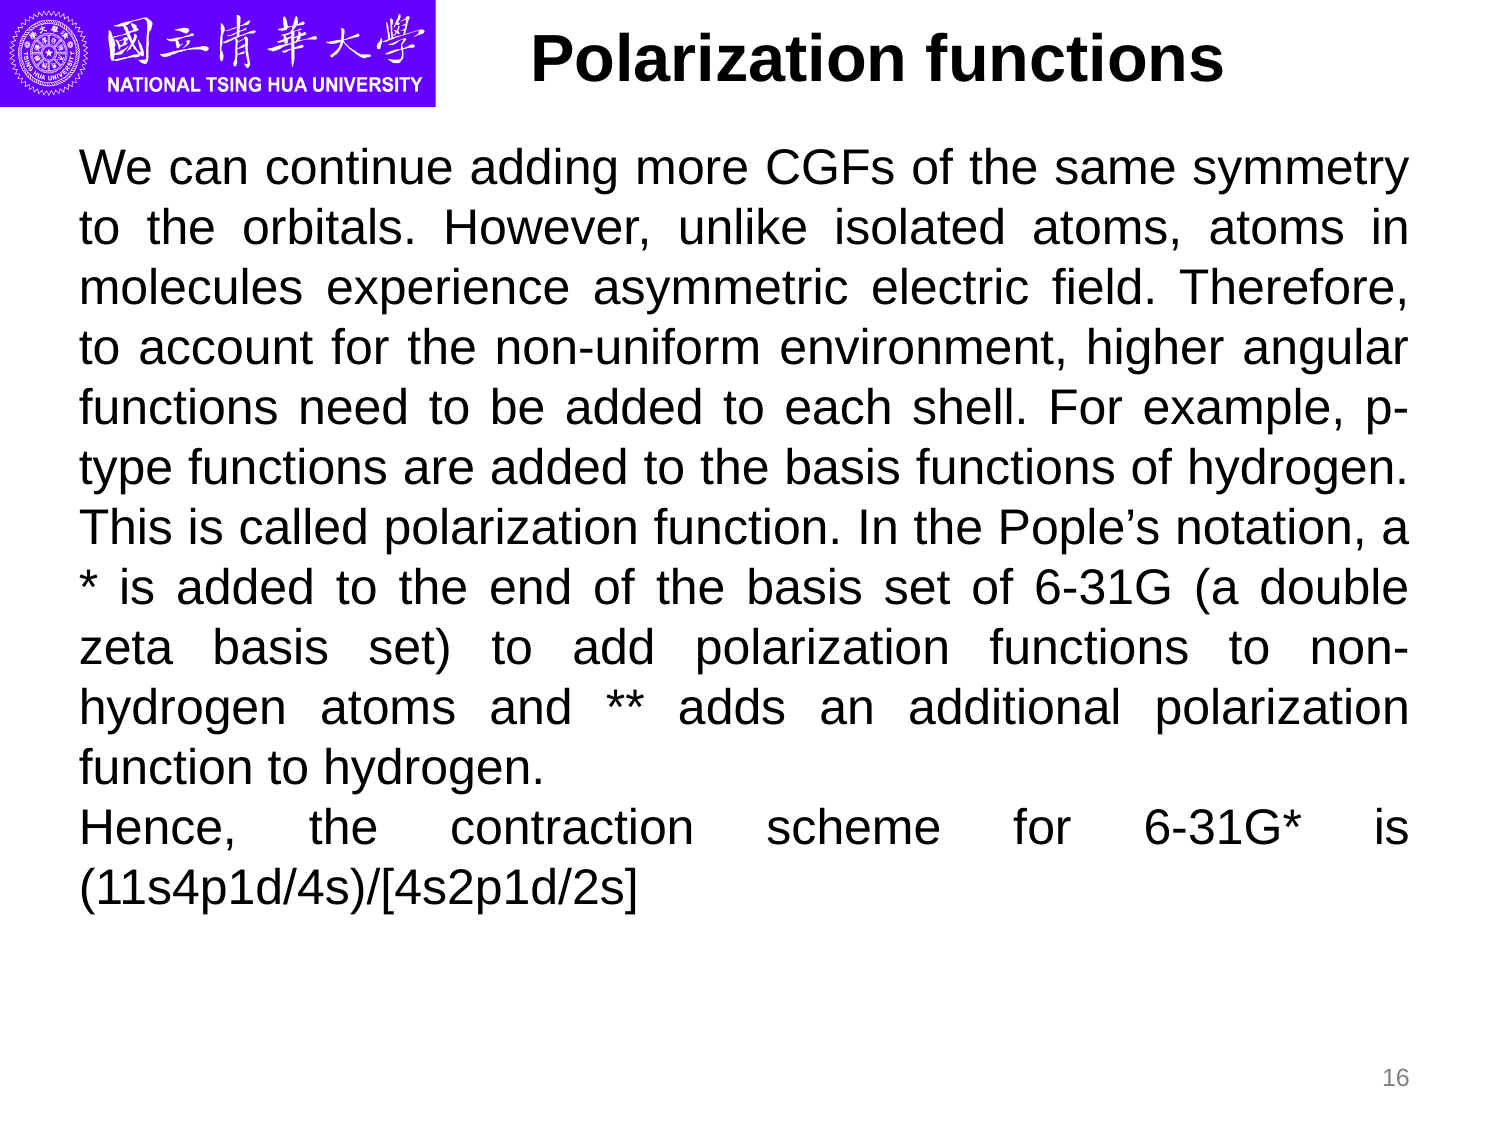

# Polarization functions
We can continue adding more CGFs of the same symmetry to the orbitals. However, unlike isolated atoms, atoms in molecules experience asymmetric electric field. Therefore, to account for the non-uniform environment, higher angular functions need to be added to each shell. For example, p-type functions are added to the basis functions of hydrogen. This is called polarization function. In the Pople’s notation, a * is added to the end of the basis set of 6-31G (a double zeta basis set) to add polarization functions to non-hydrogen atoms and ** adds an additional polarization function to hydrogen.
Hence, the contraction scheme for 6-31G* is (11s4p1d/4s)/[4s2p1d/2s]
16